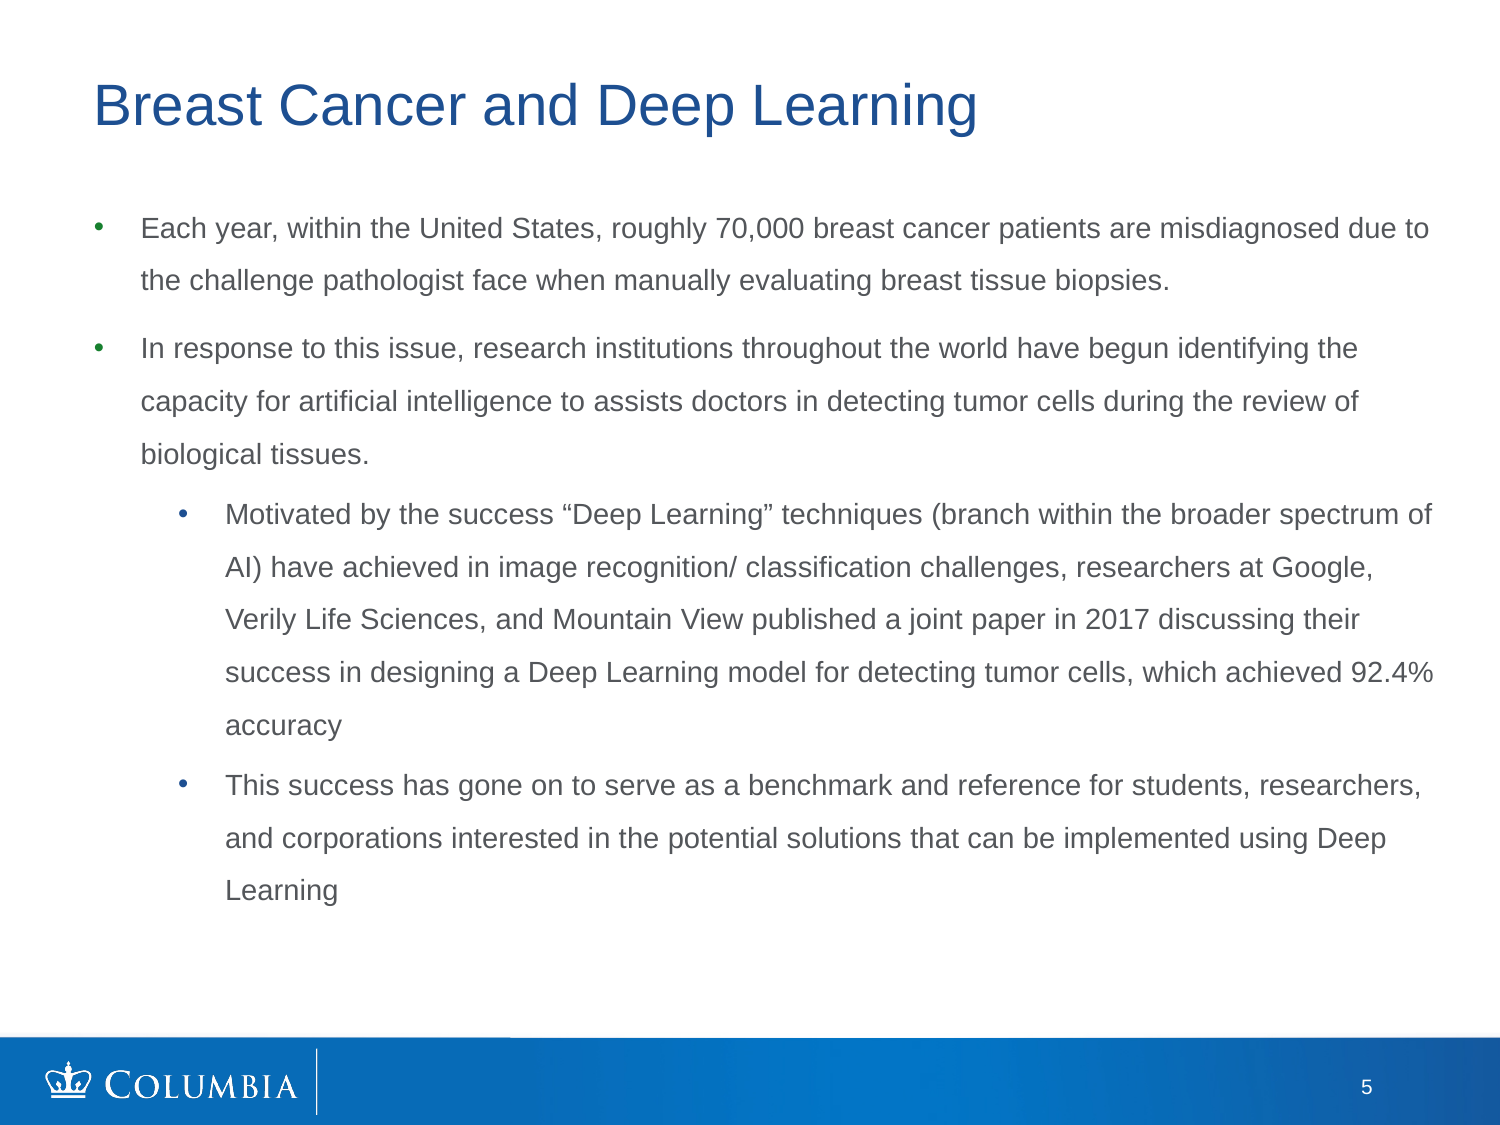

# Breast Cancer and Deep Learning
Each year, within the United States, roughly 70,000 breast cancer patients are misdiagnosed due to the challenge pathologist face when manually evaluating breast tissue biopsies.
In response to this issue, research institutions throughout the world have begun identifying the capacity for artificial intelligence to assists doctors in detecting tumor cells during the review of biological tissues.
Motivated by the success “Deep Learning” techniques (branch within the broader spectrum of AI) have achieved in image recognition/ classification challenges, researchers at Google, Verily Life Sciences, and Mountain View published a joint paper in 2017 discussing their success in designing a Deep Learning model for detecting tumor cells, which achieved 92.4% accuracy
This success has gone on to serve as a benchmark and reference for students, researchers, and corporations interested in the potential solutions that can be implemented using Deep Learning

5